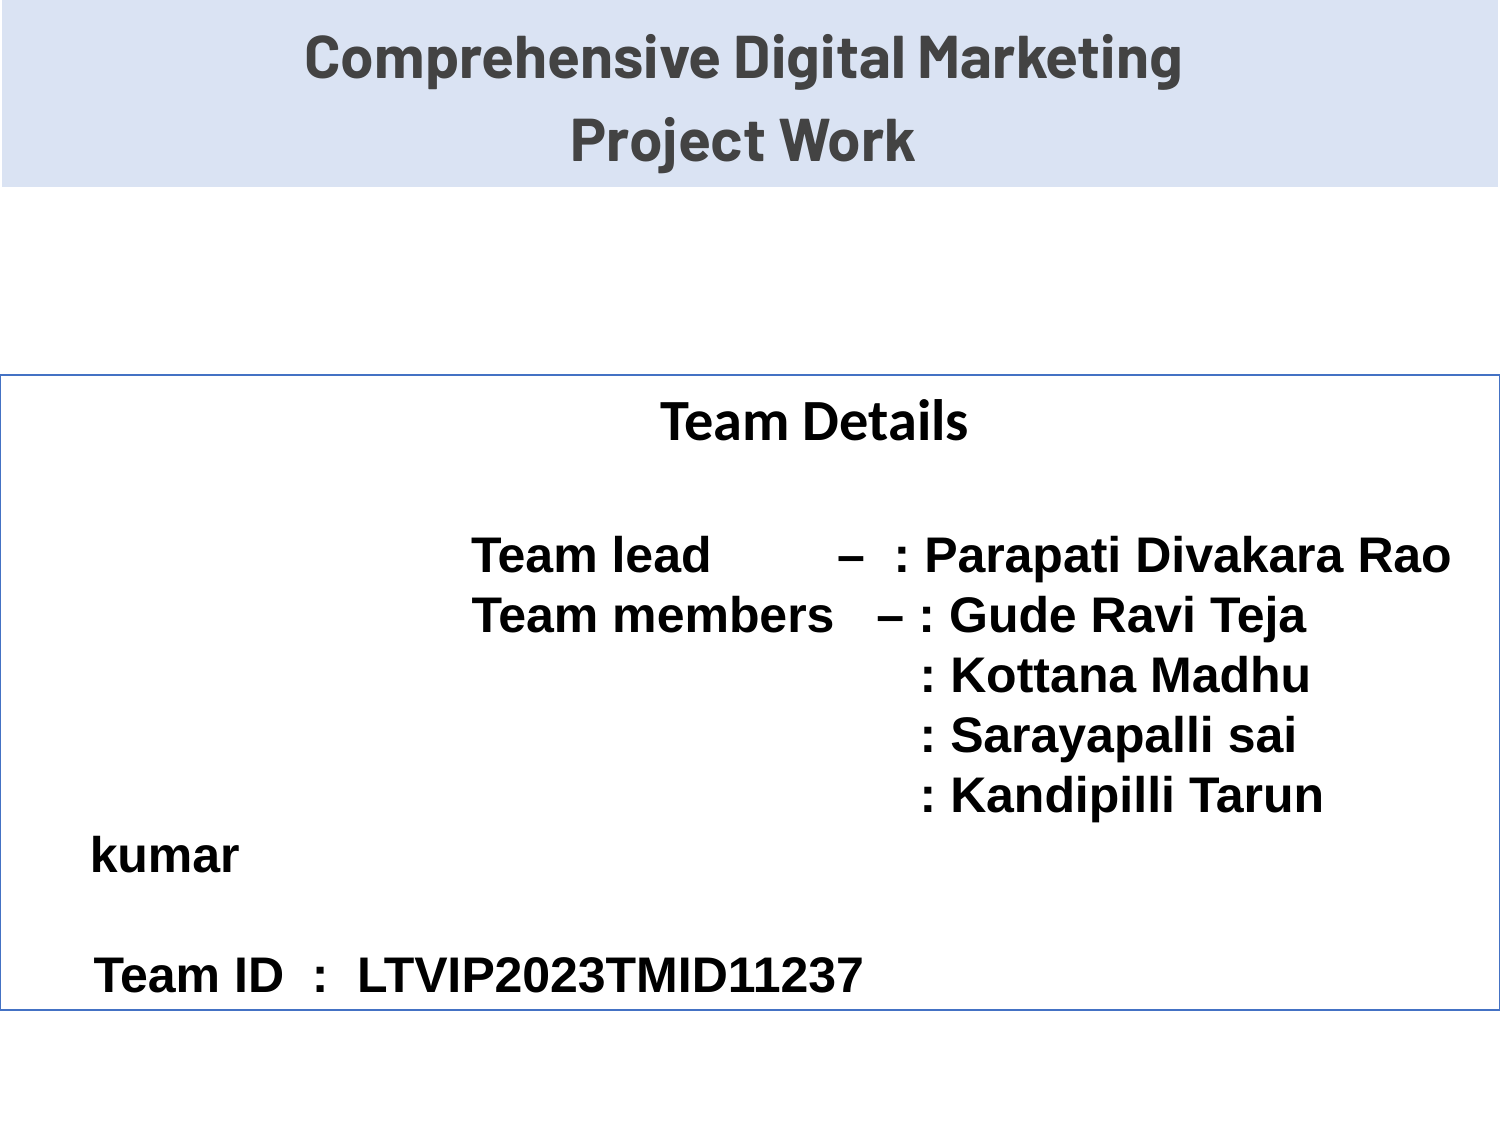

Comprehensive Digital Marketing
Project Work
                                               Team Details

                                                   Team lead         –  : Parapati Divakara Rao
                               Team members   – : Gude Ravi Teja
                                                               : Kottana Madhu
                                                               : Sarayapalli sai
                                                               : Kandipilli Tarun kumar

    Team ID  :  LTVIP2023TMID11237